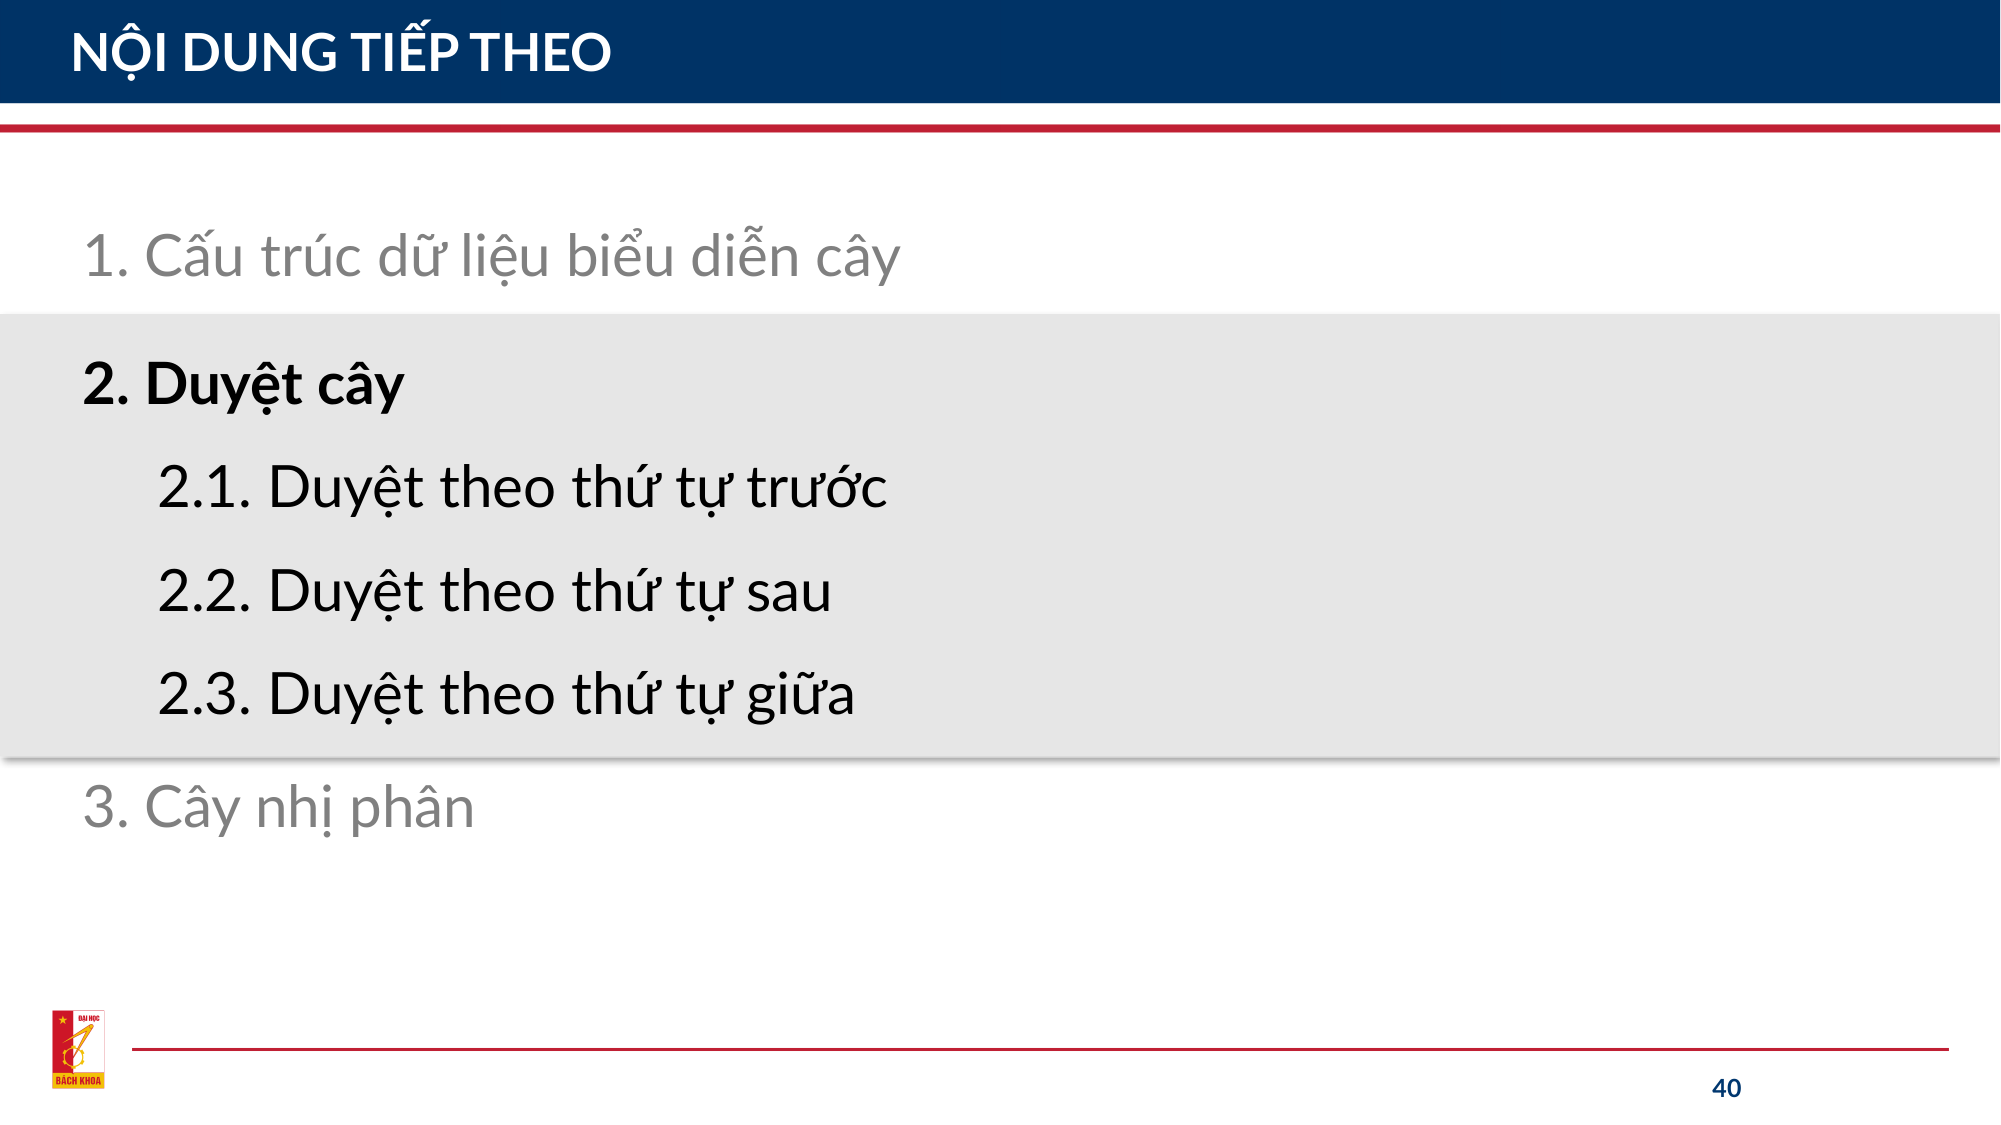

# NỘI DUNG TIẾP THEO

1. Cấu trúc dữ liệu biểu diễn cây

2. Duyệt cây
2.1. Duyệt theo thứ tự trước
2.2. Duyệt theo thứ tự sau
2.3. Duyệt theo thứ tự giữa
3. Cây nhị phân

40